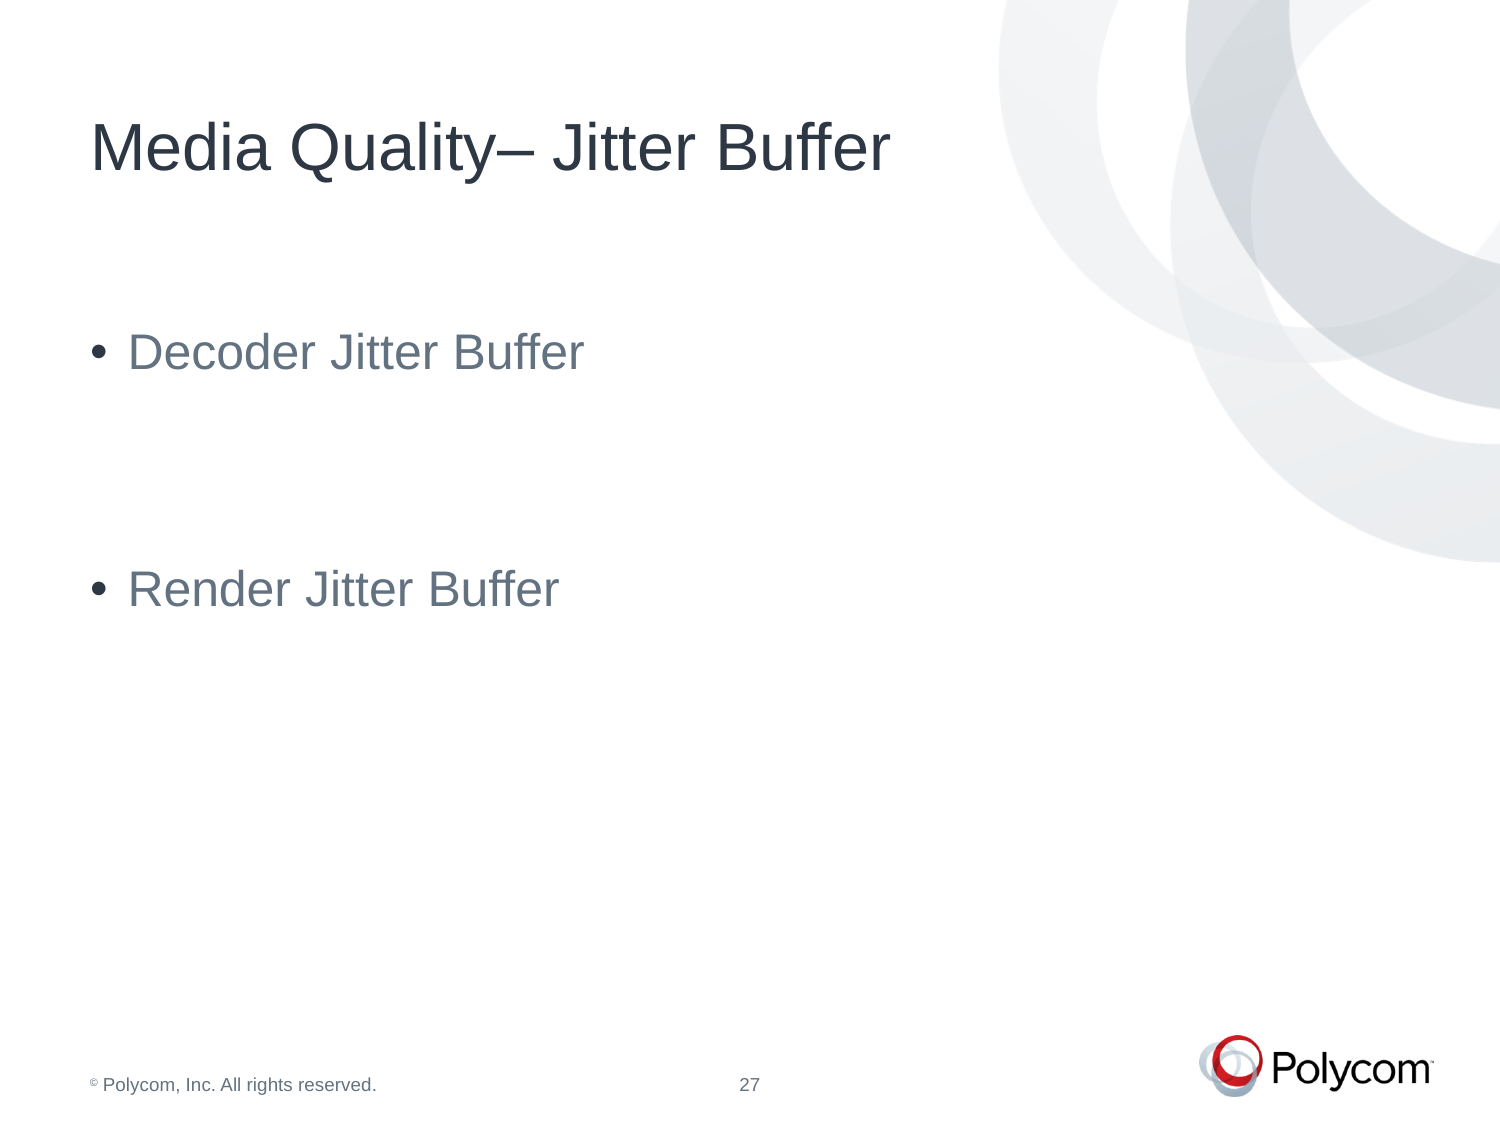

# Media Quality– Jitter Buffer

Decoder Jitter Buffer

Render Jitter Buffer